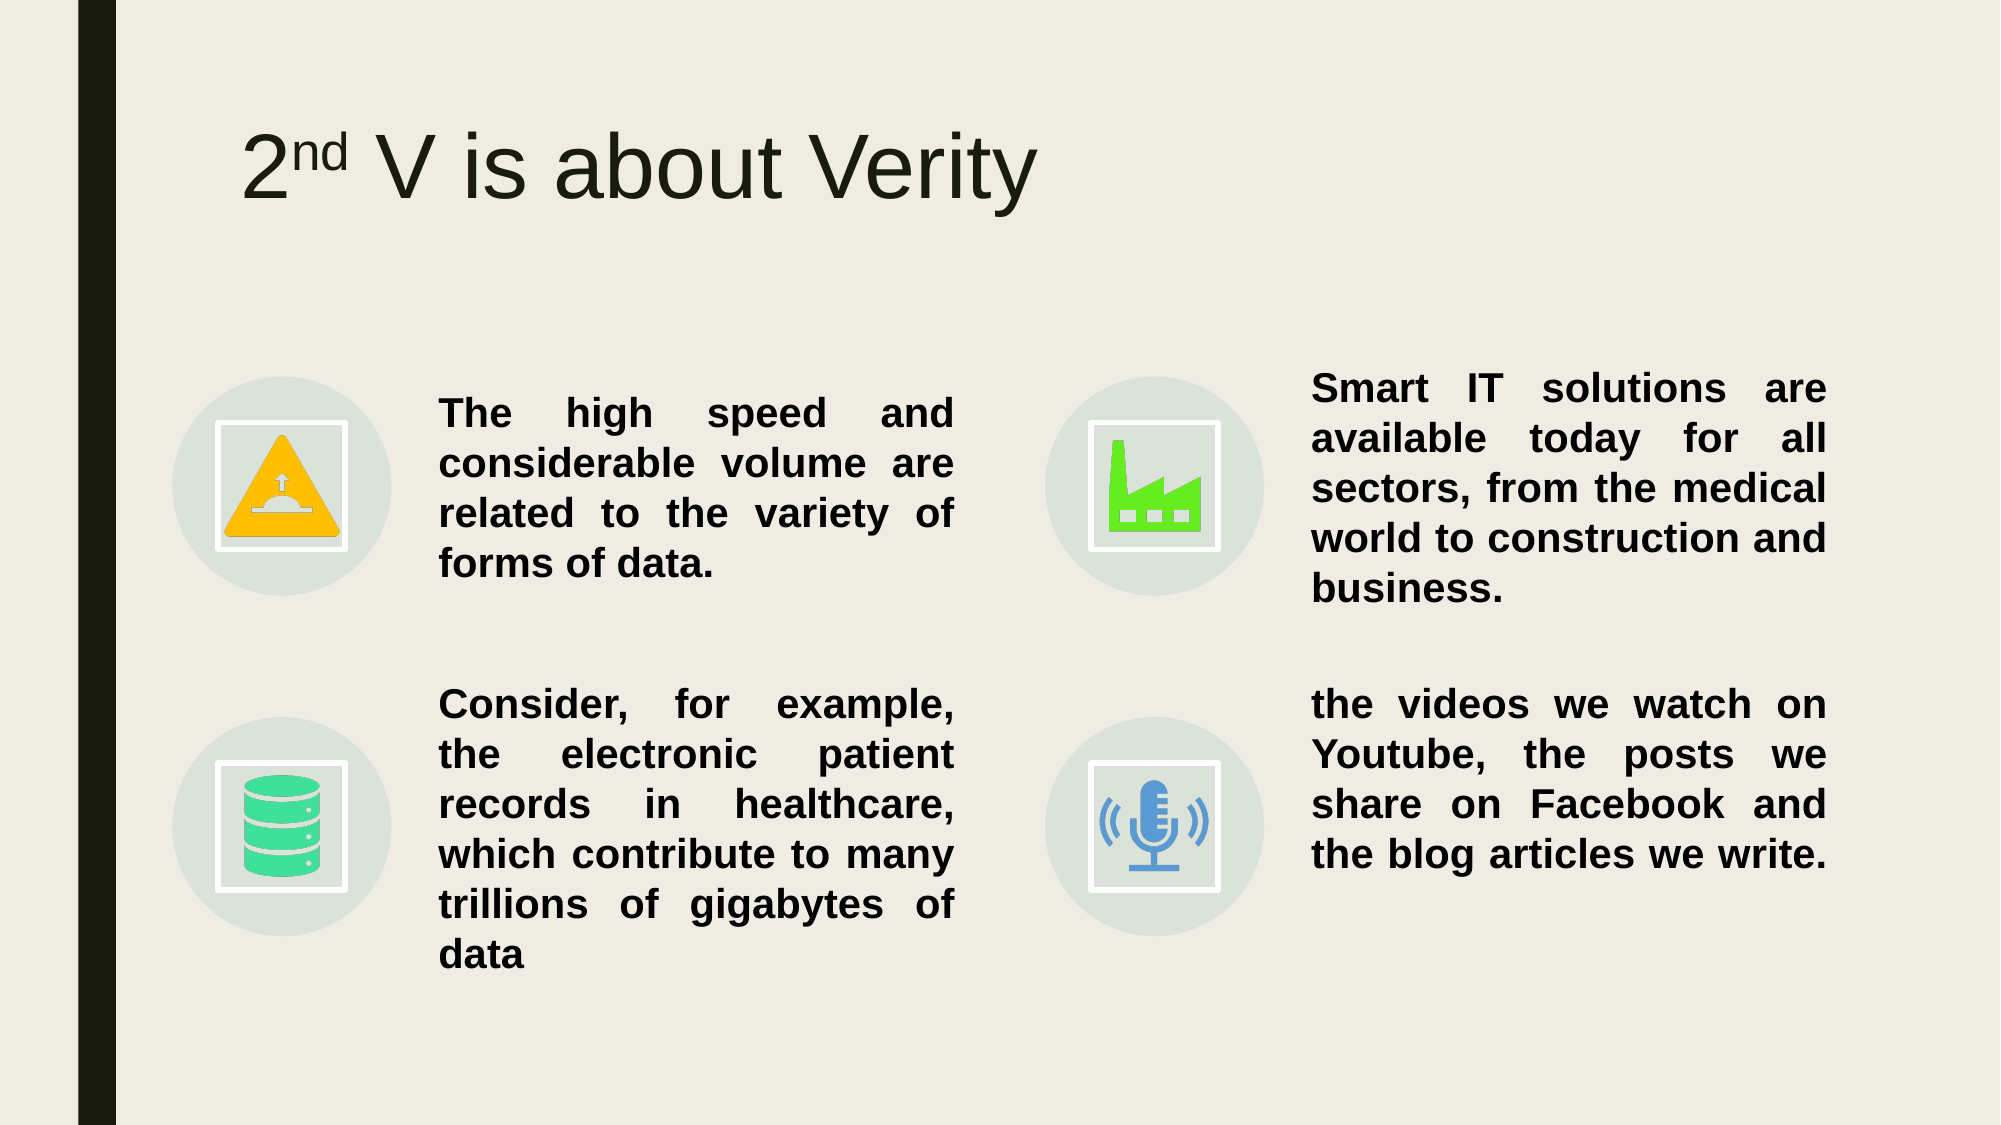

# 2nd V is about Verity
The high speed and considerable volume are related to the variety of forms of data.
Smart IT solutions are available today for all sectors, from the medical world to construction and business.
Consider, for example, the electronic patient records in healthcare, which contribute to many trillions of gigabytes of data
the videos we watch on Youtube, the posts we share on Facebook and the blog articles we write.